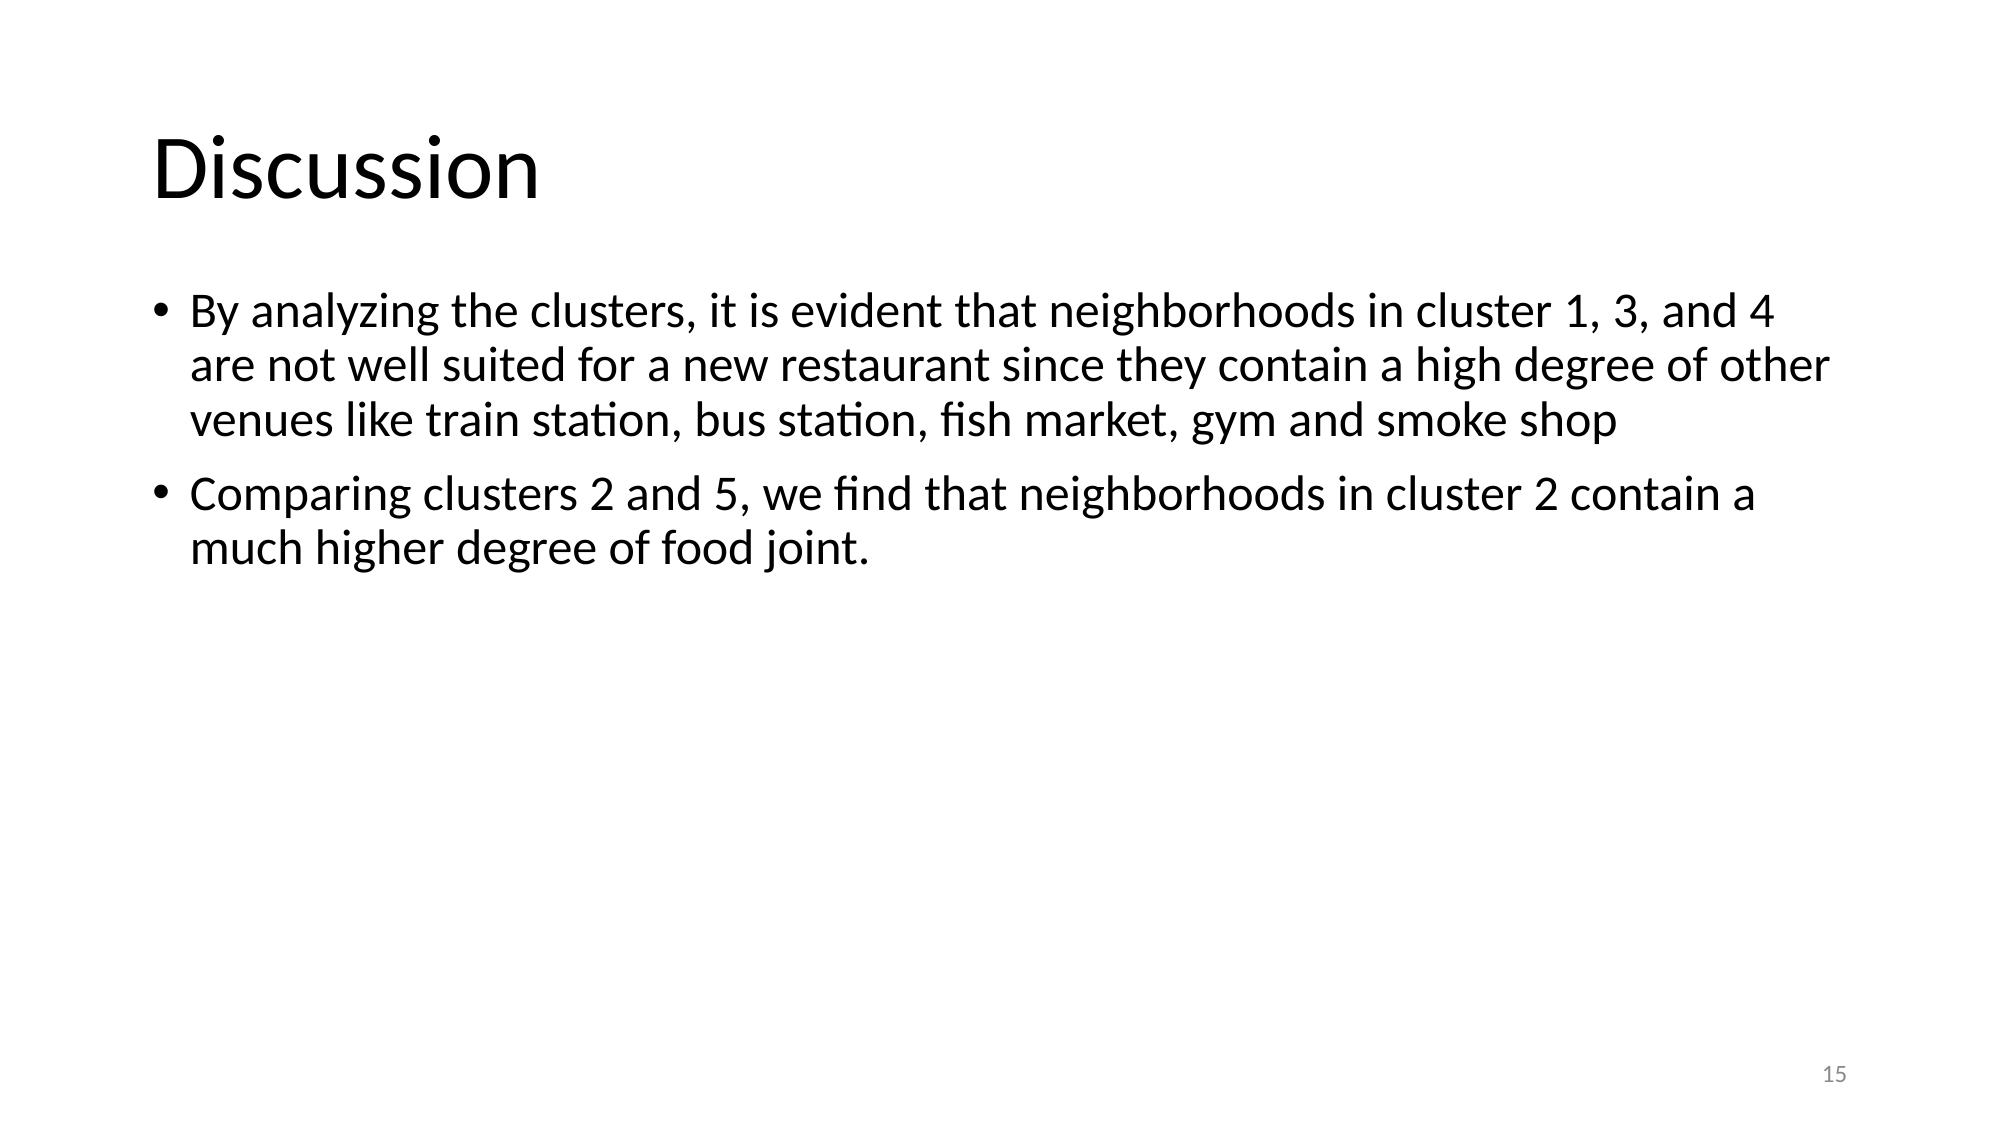

# Discussion
By analyzing the clusters, it is evident that neighborhoods in cluster 1, 3, and 4 are not well suited for a new restaurant since they contain a high degree of other venues like train station, bus station, fish market, gym and smoke shop
Comparing clusters 2 and 5, we find that neighborhoods in cluster 2 contain a much higher degree of food joint.
15